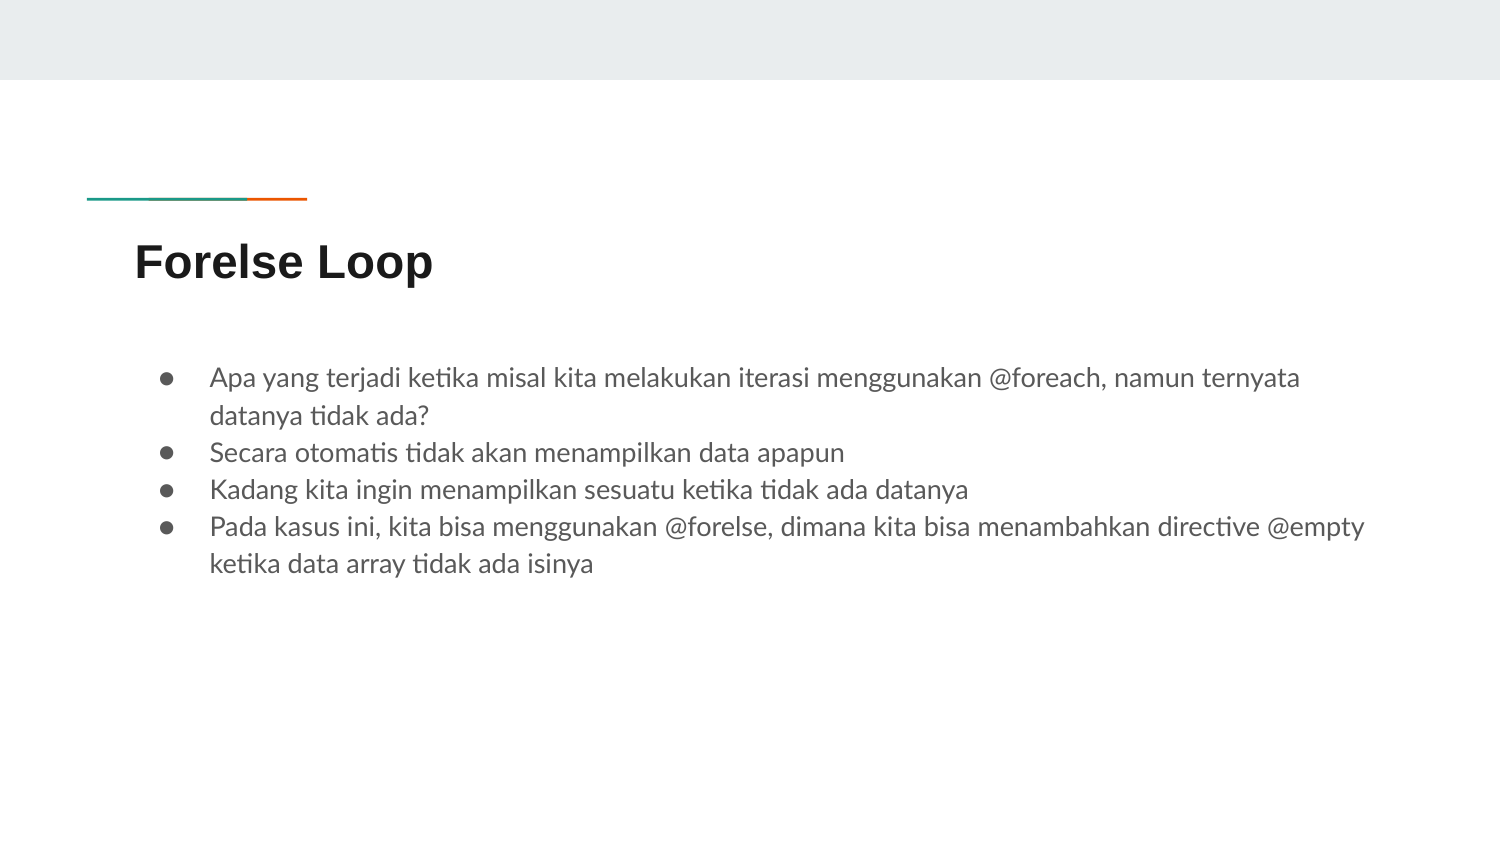

# Forelse Loop
Apa yang terjadi ketika misal kita melakukan iterasi menggunakan @foreach, namun ternyata datanya tidak ada?
Secara otomatis tidak akan menampilkan data apapun
Kadang kita ingin menampilkan sesuatu ketika tidak ada datanya
Pada kasus ini, kita bisa menggunakan @forelse, dimana kita bisa menambahkan directive @empty ketika data array tidak ada isinya